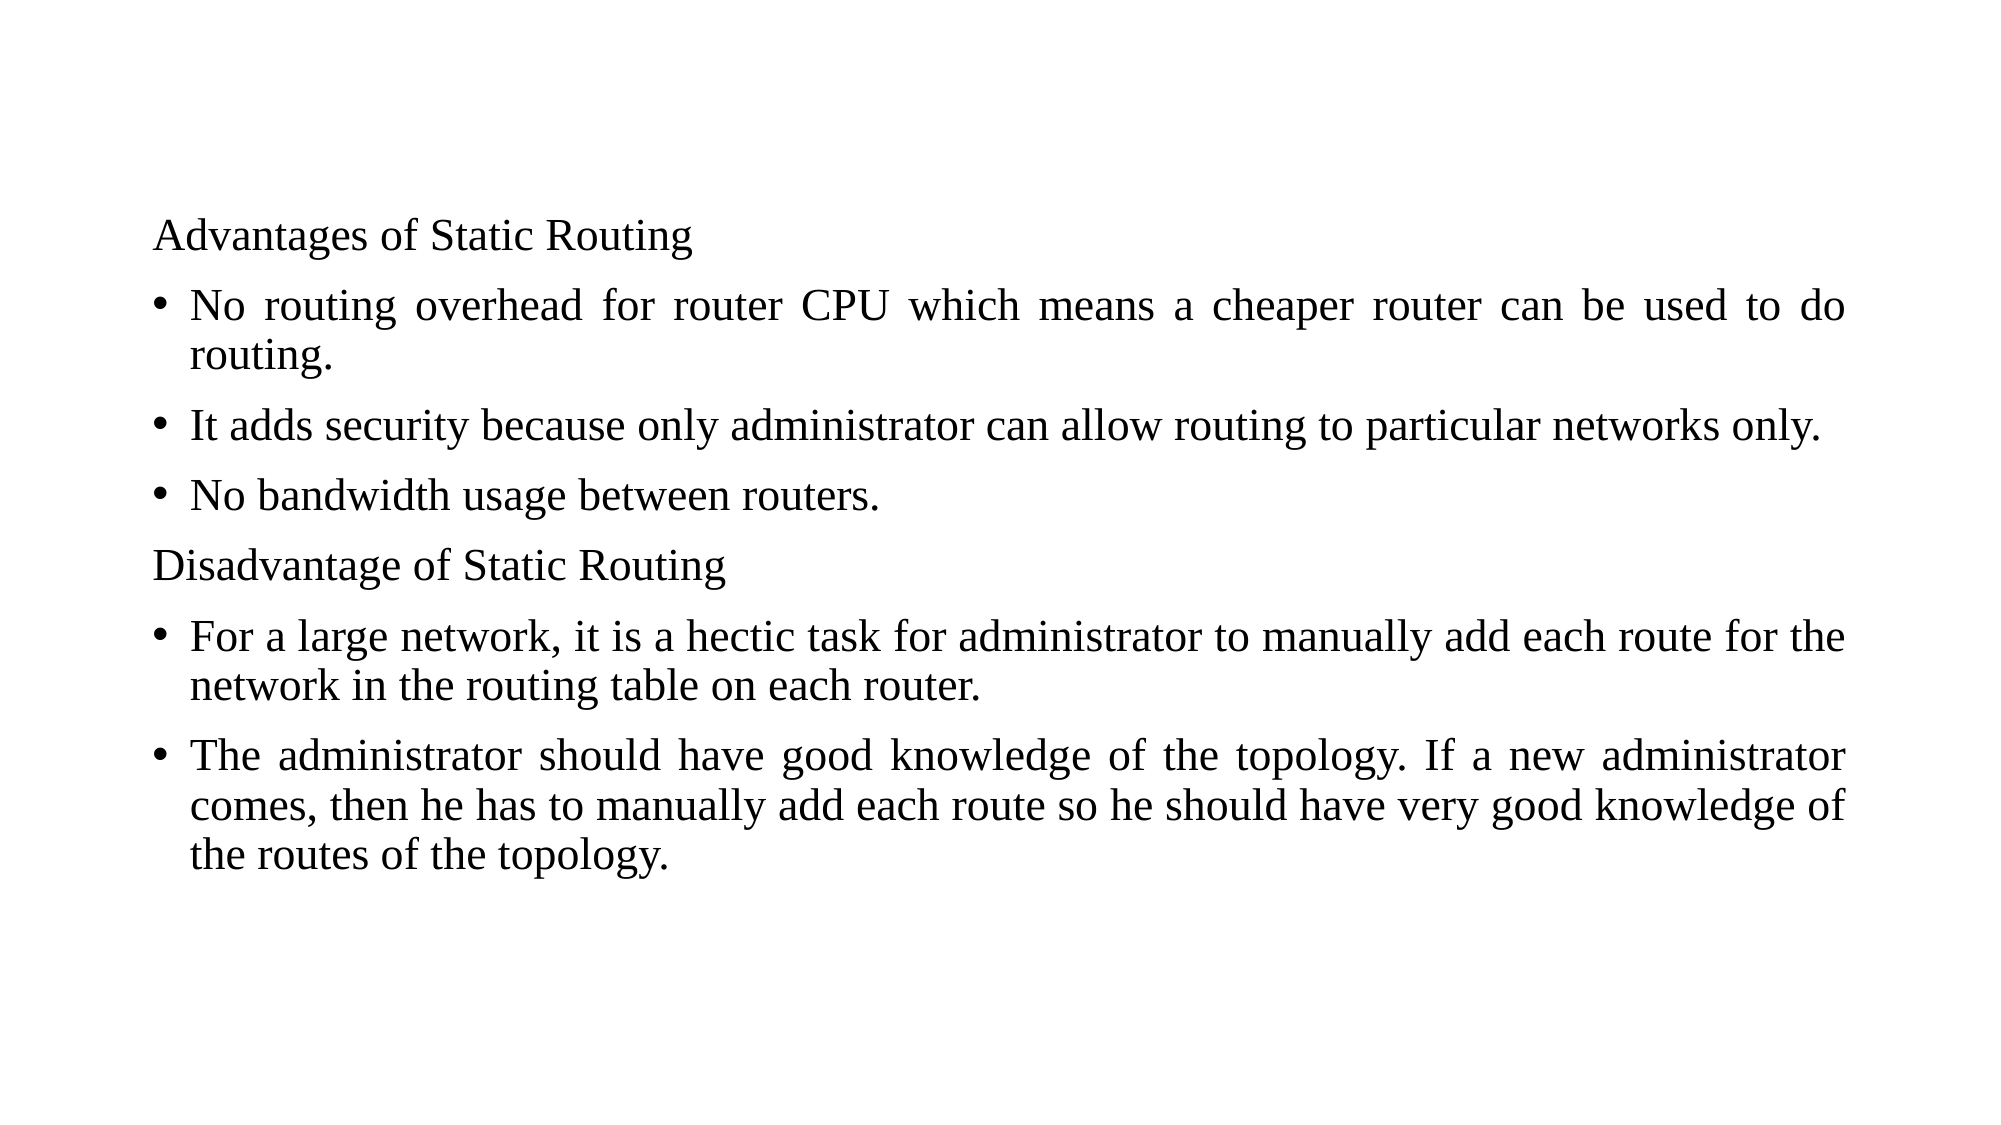

#
Advantages of Static Routing
No routing overhead for router CPU which means a cheaper router can be used to do routing.
It adds security because only administrator can allow routing to particular networks only.
No bandwidth usage between routers.
Disadvantage of Static Routing
For a large network, it is a hectic task for administrator to manually add each route for the network in the routing table on each router.
The administrator should have good knowledge of the topology. If a new administrator comes, then he has to manually add each route so he should have very good knowledge of the routes of the topology.